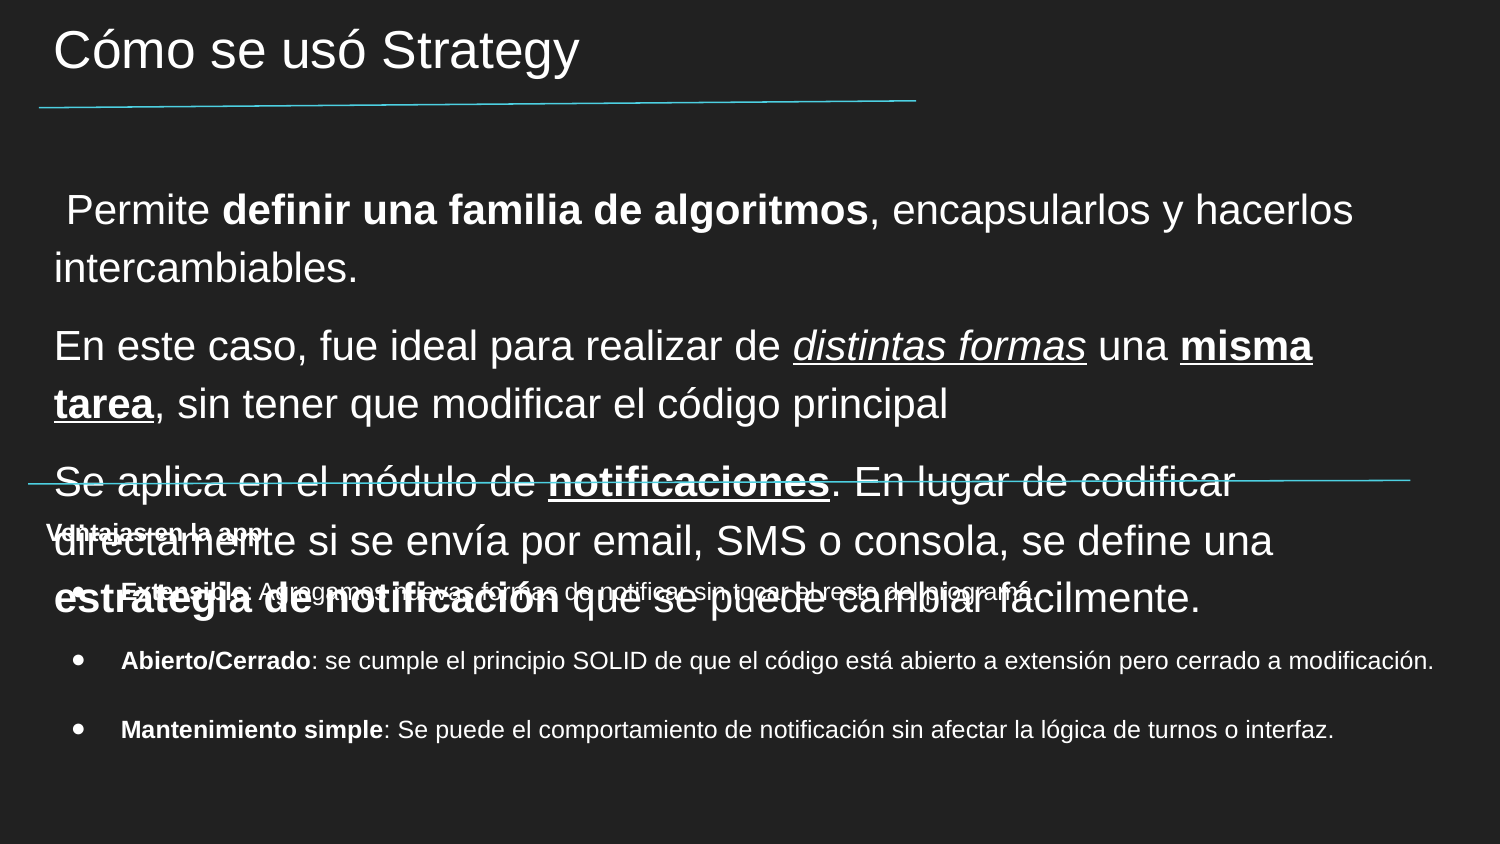

# Cómo se usó Strategy
 Permite definir una familia de algoritmos, encapsularlos y hacerlos intercambiables.
En este caso, fue ideal para realizar de distintas formas una misma tarea, sin tener que modificar el código principal
Se aplica en el módulo de notificaciones. En lugar de codificar directamente si se envía por email, SMS o consola, se define una estrategia de notificación que se puede cambiar fácilmente.

Ventajas en la app
Extensible: Agregamos nuevas formas de notificar sin tocar el resto del programa.
Abierto/Cerrado: se cumple el principio SOLID de que el código está abierto a extensión pero cerrado a modificación.
Mantenimiento simple: Se puede el comportamiento de notificación sin afectar la lógica de turnos o interfaz.